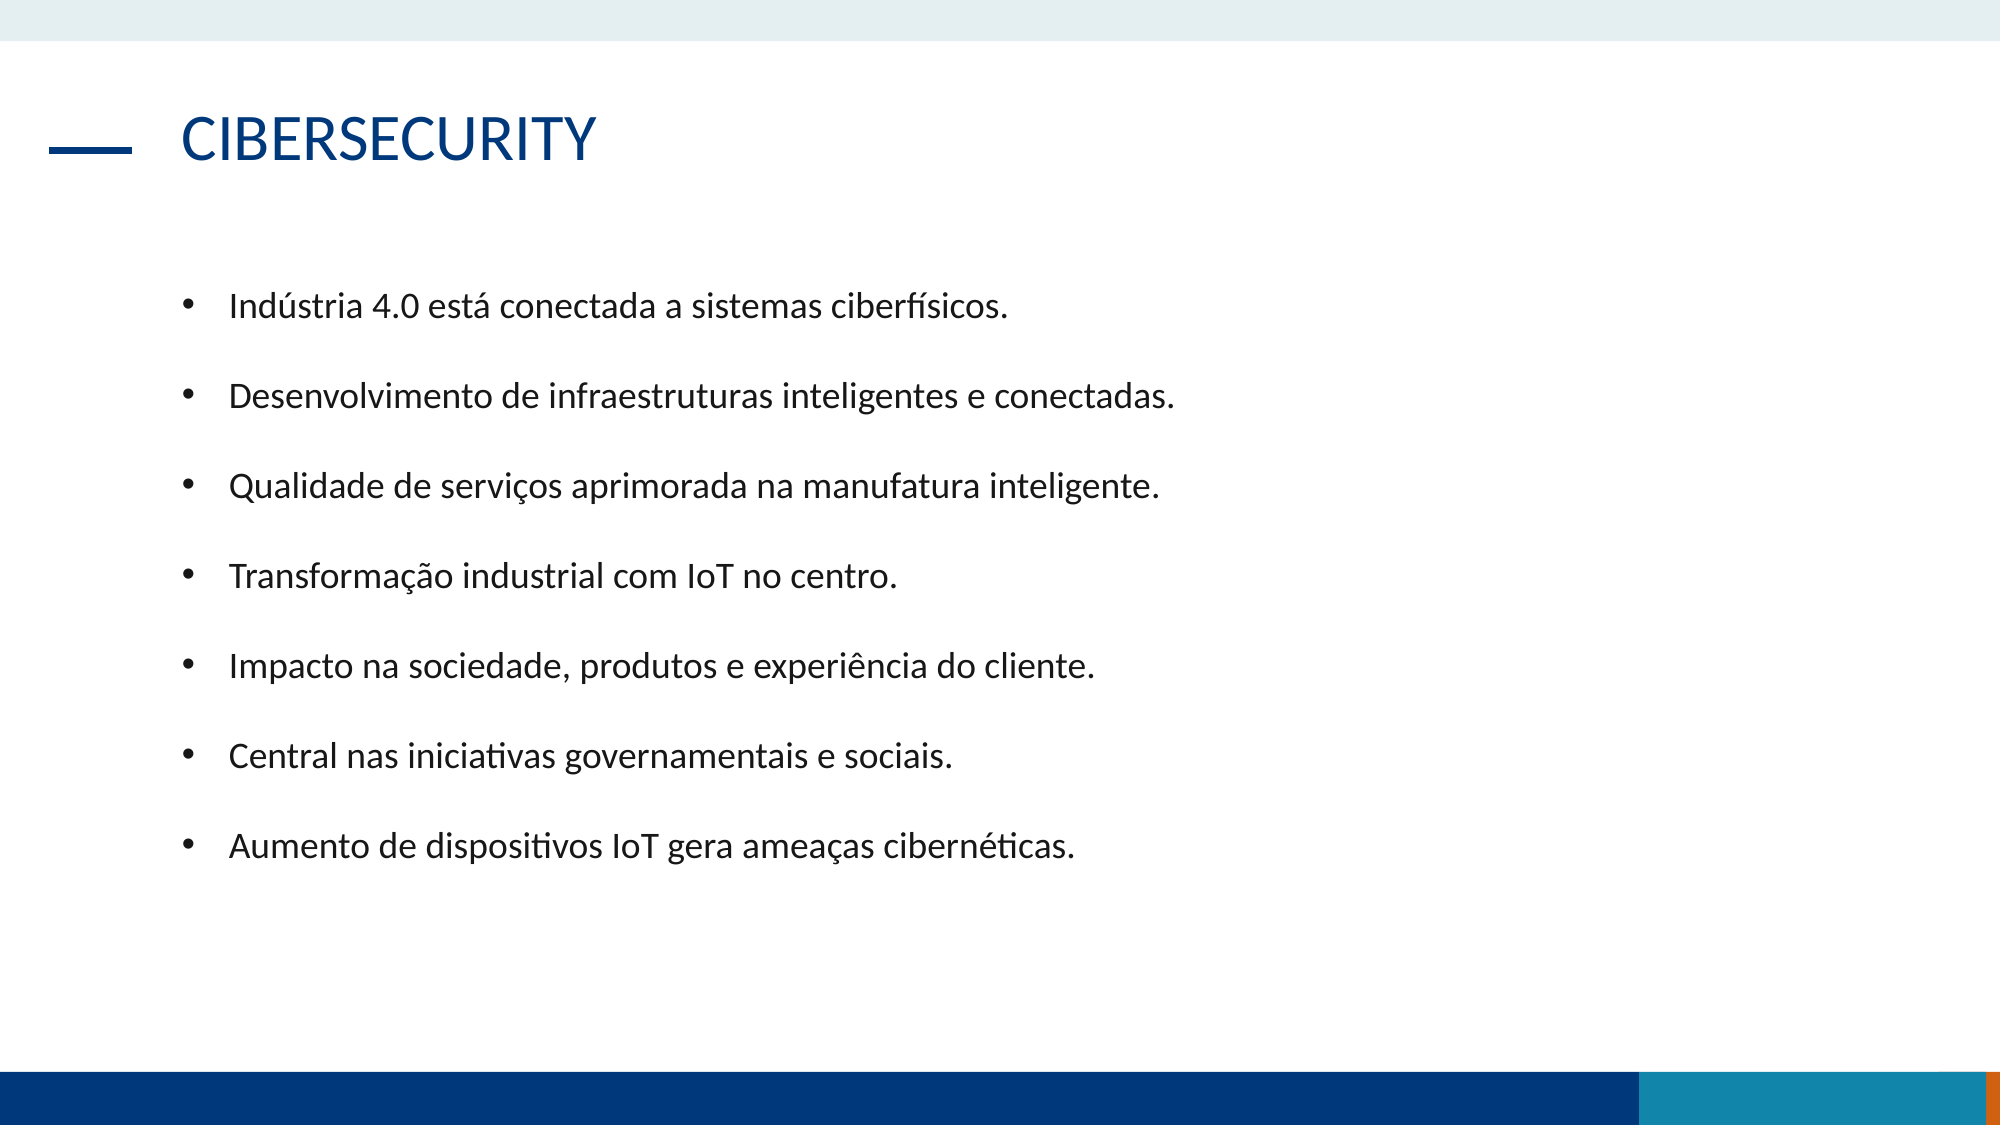

CIBERSECURITY
Indústria 4.0 está conectada a sistemas ciberfísicos.

Desenvolvimento de infraestruturas inteligentes e conectadas.

Qualidade de serviços aprimorada na manufatura inteligente.

Transformação industrial com IoT no centro.

Impacto na sociedade, produtos e experiência do cliente.

Central nas iniciativas governamentais e sociais.

Aumento de dispositivos IoT gera ameaças cibernéticas.